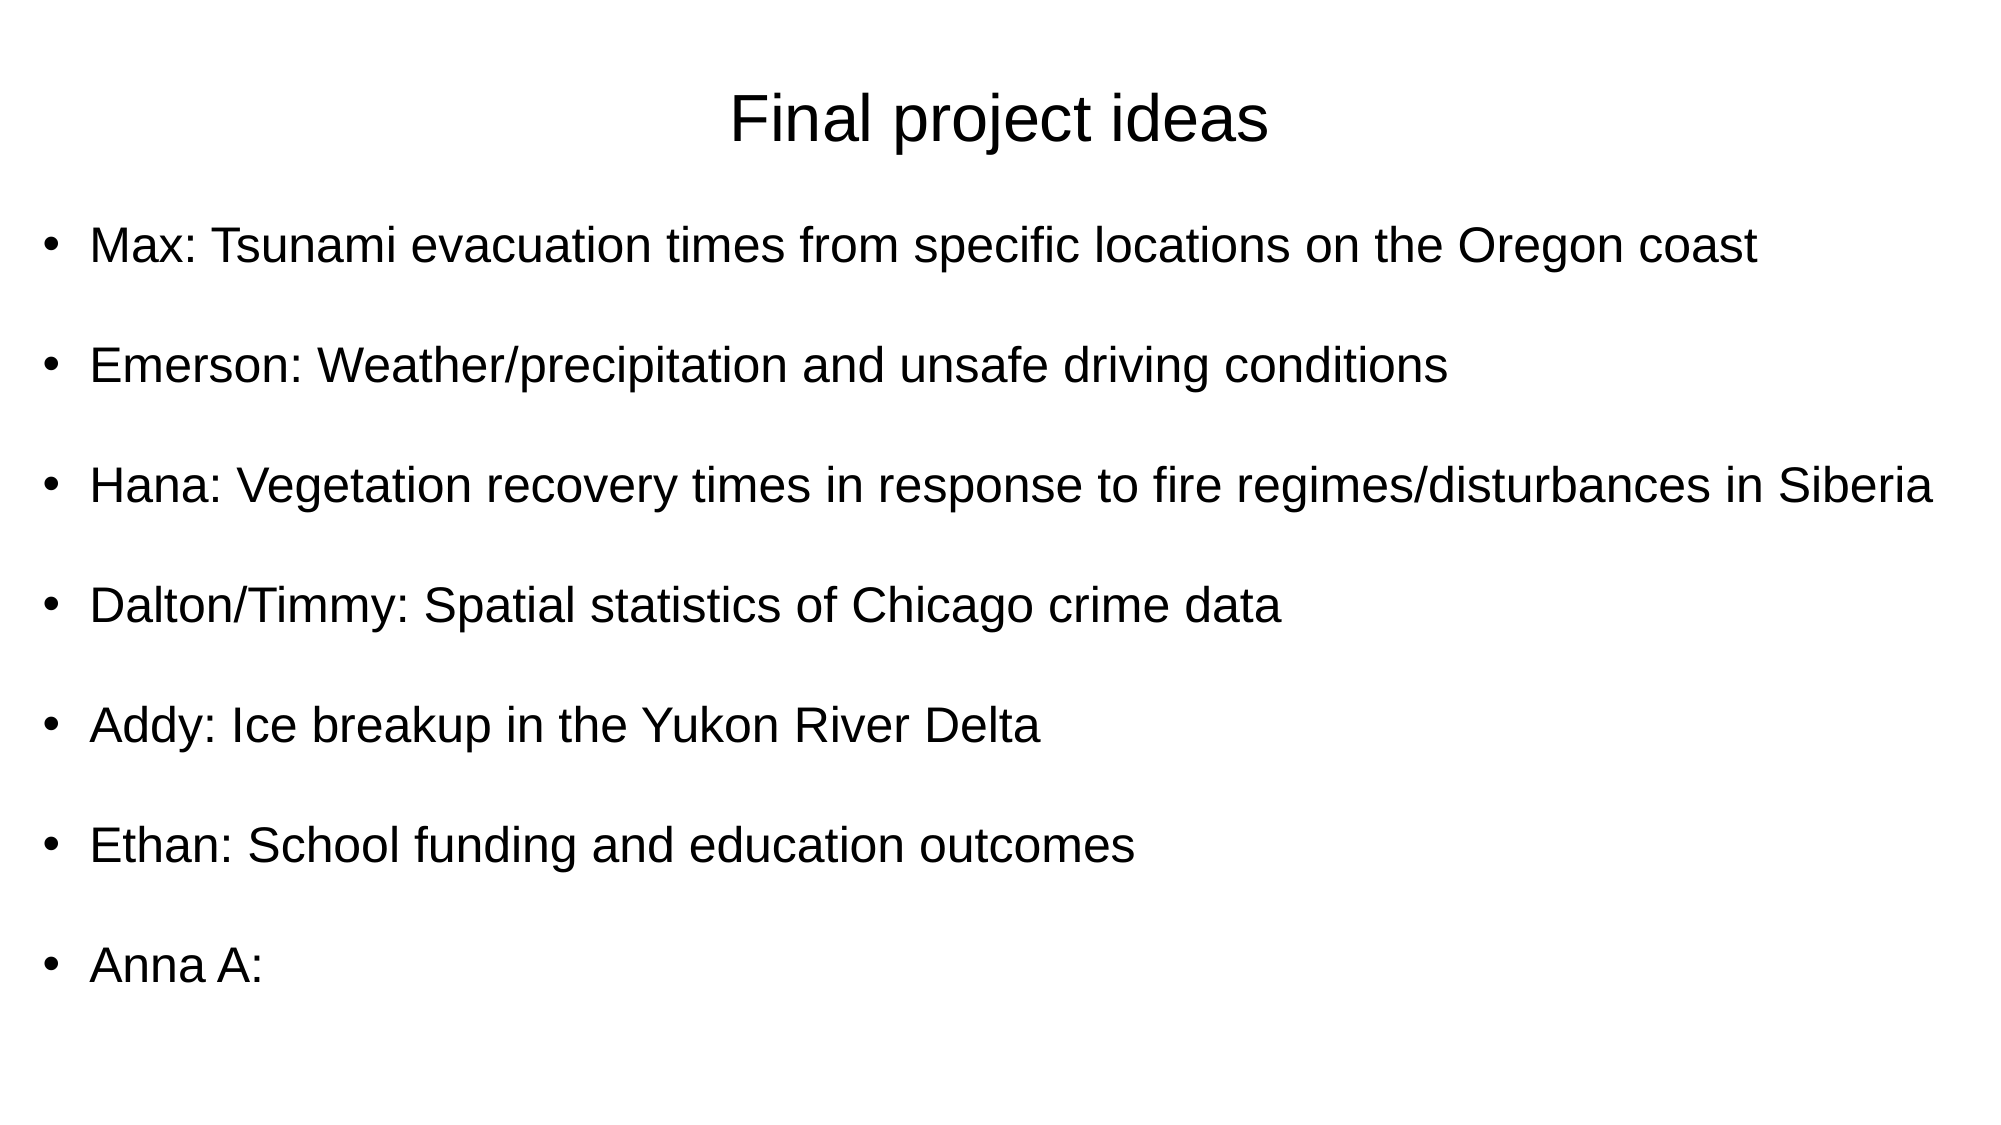

Final project ideas
Max: Tsunami evacuation times from specific locations on the Oregon coast

Emerson: Weather/precipitation and unsafe driving conditions

Hana: Vegetation recovery times in response to fire regimes/disturbances in Siberia

Dalton/Timmy: Spatial statistics of Chicago crime data

Addy: Ice breakup in the Yukon River Delta

Ethan: School funding and education outcomes

Anna A: